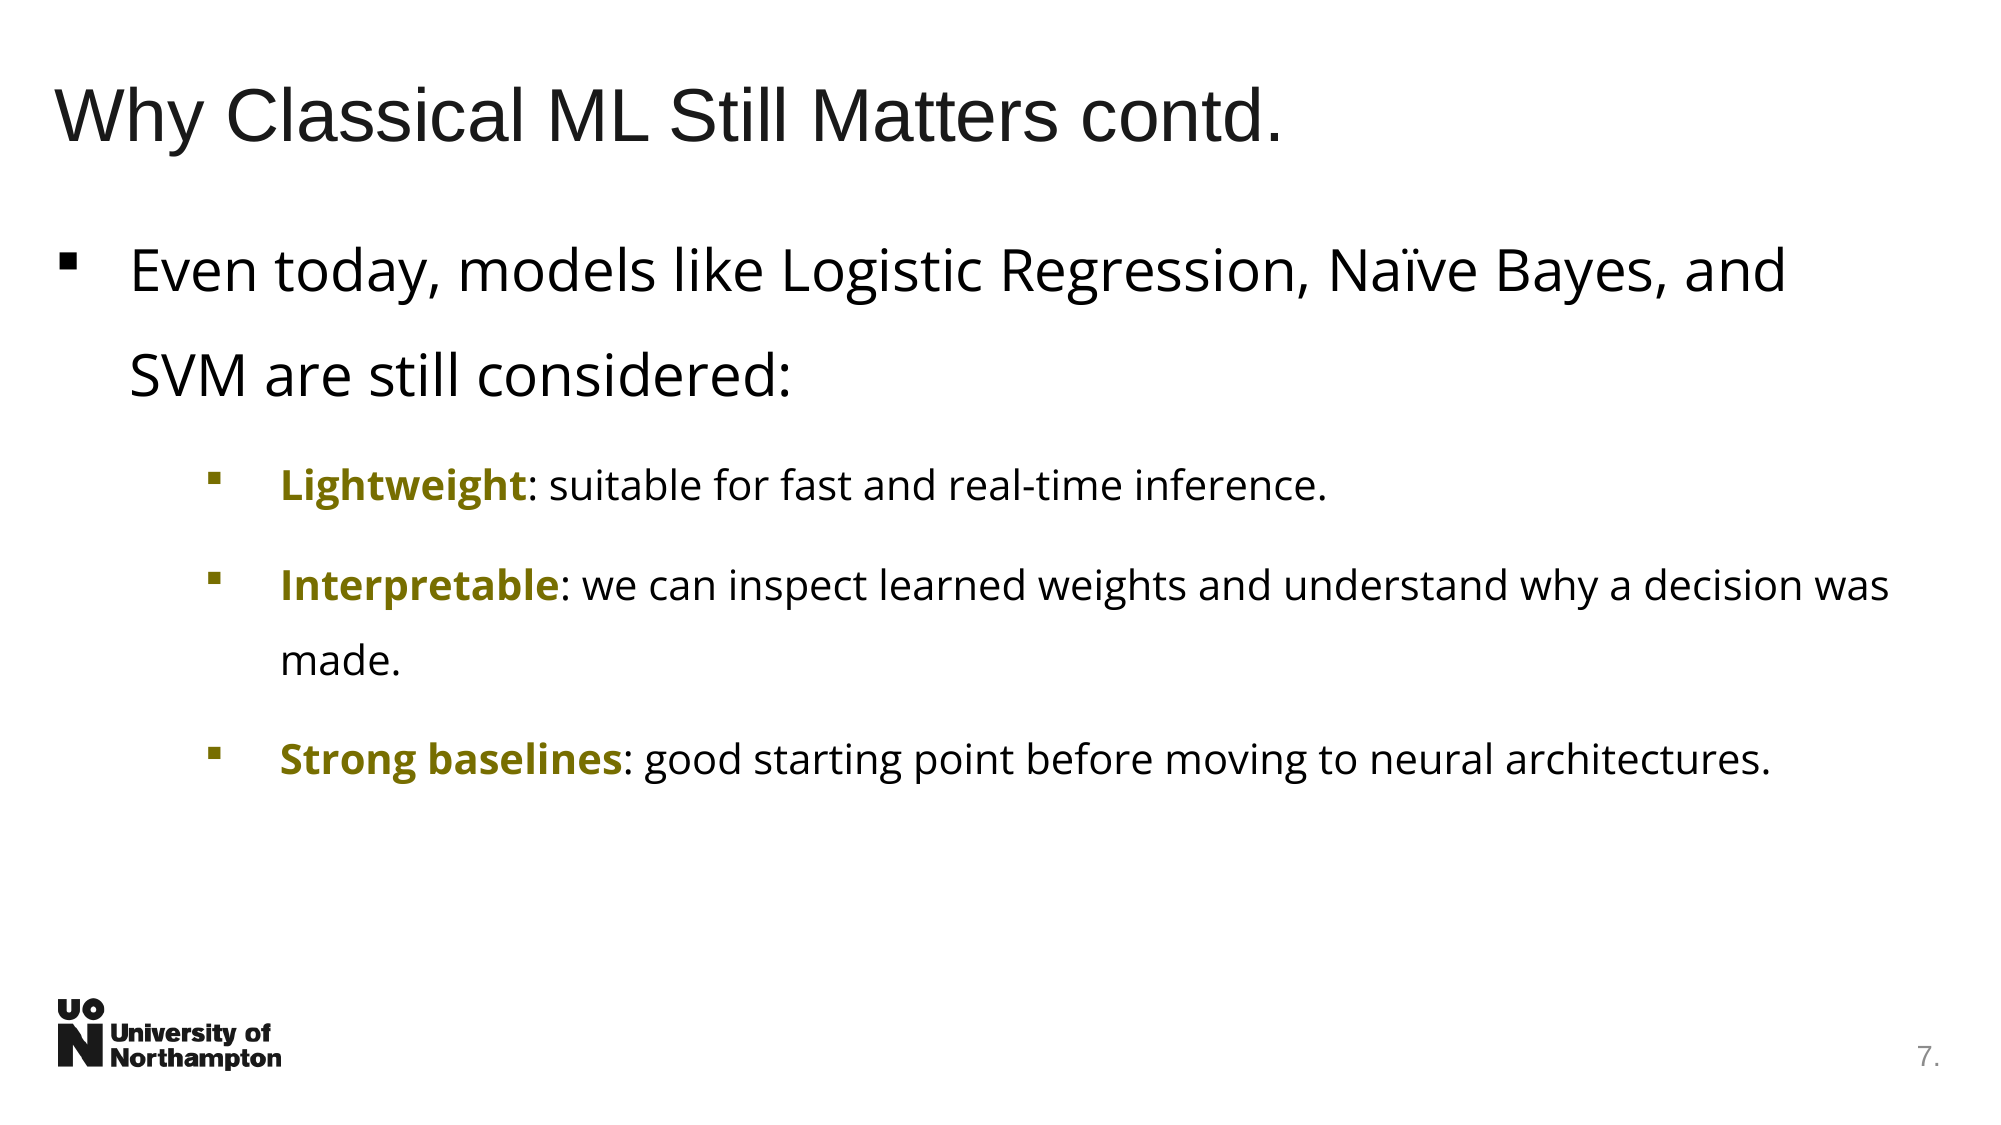

# Why Classical ML Still Matters contd.
Even today, models like Logistic Regression, Naïve Bayes, and SVM are still considered:
Lightweight: suitable for fast and real-time inference.
Interpretable: we can inspect learned weights and understand why a decision was made.
Strong baselines: good starting point before moving to neural architectures.
7.